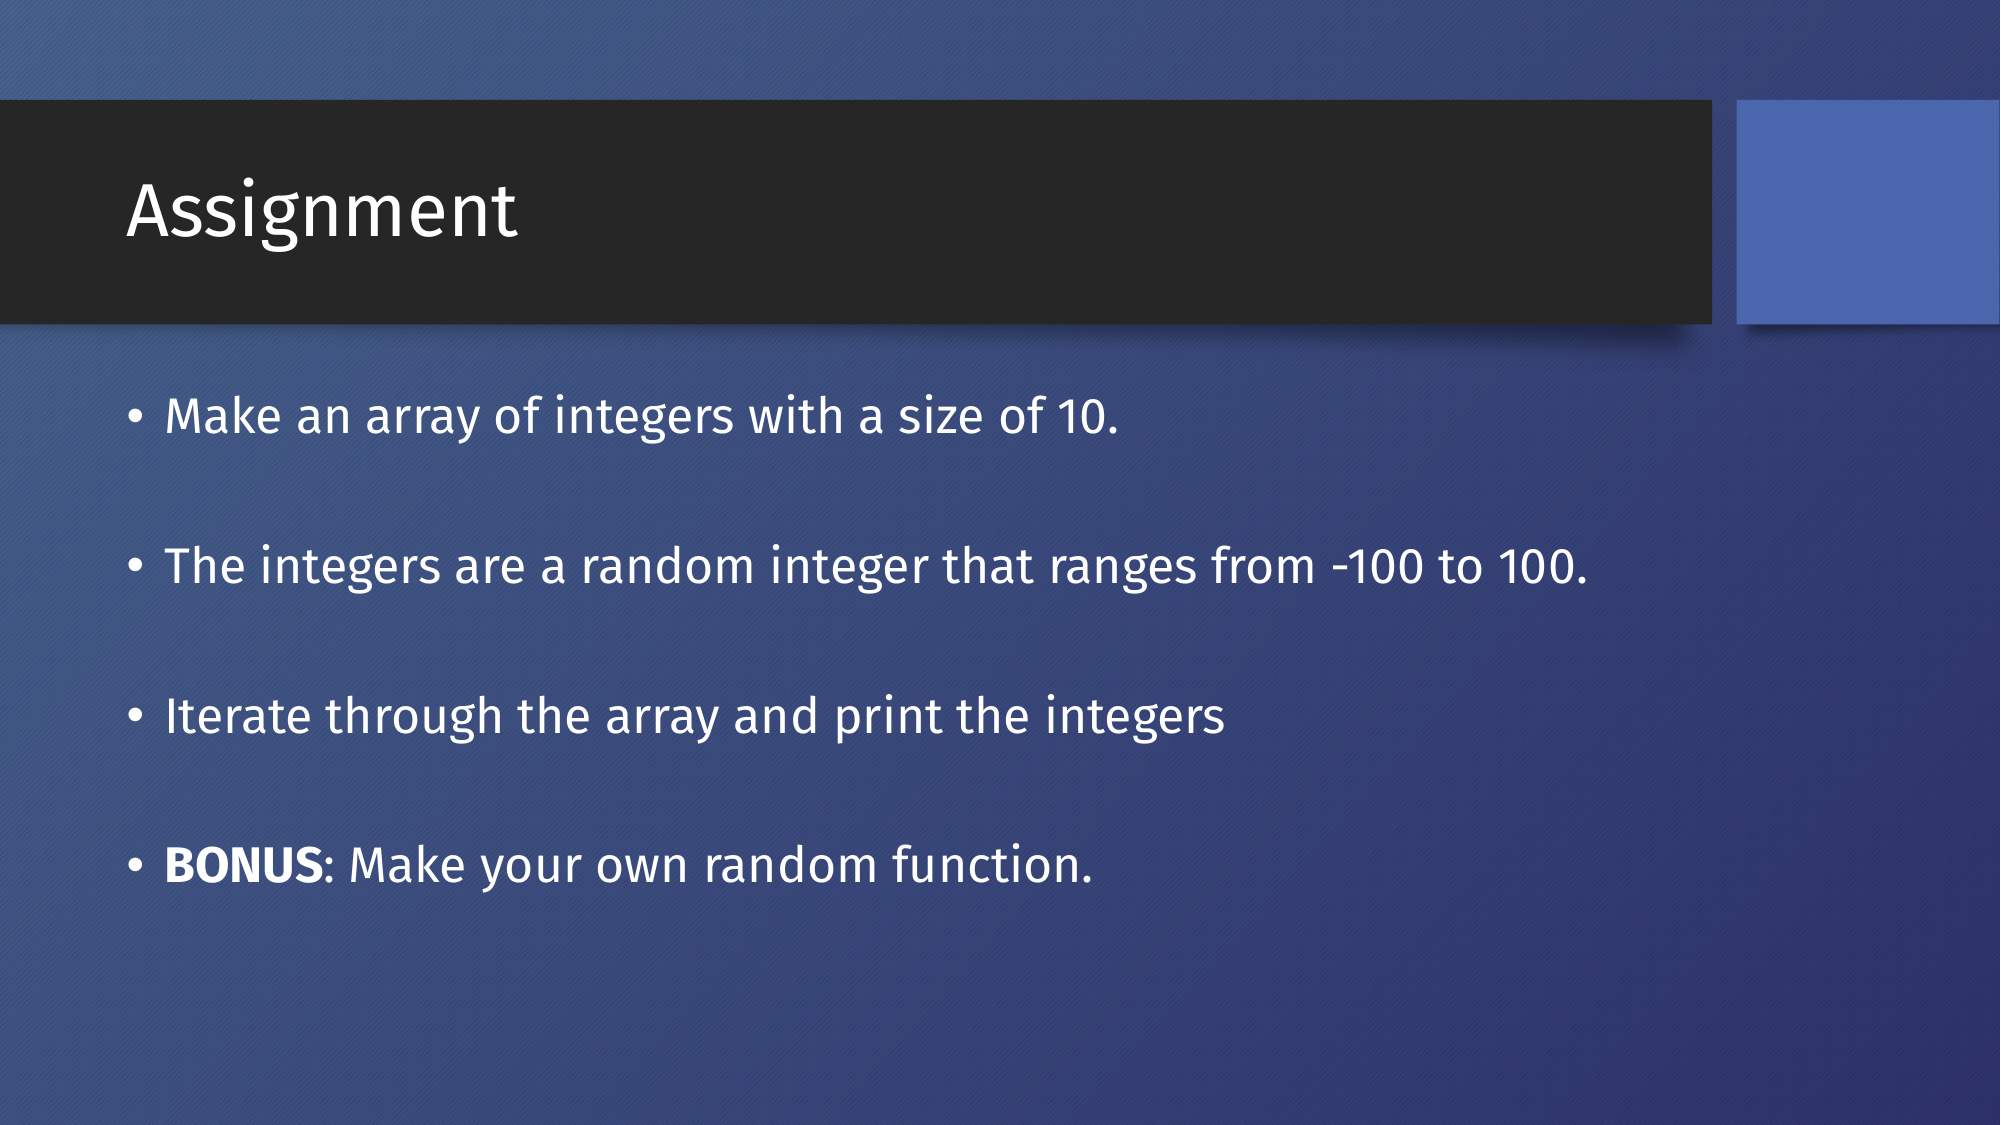

# Assignment
Make an array of integers with a size of 10.

The integers are a random integer that ranges from -100 to 100.

Iterate through the array and print the integers

BONUS: Make your own random function.